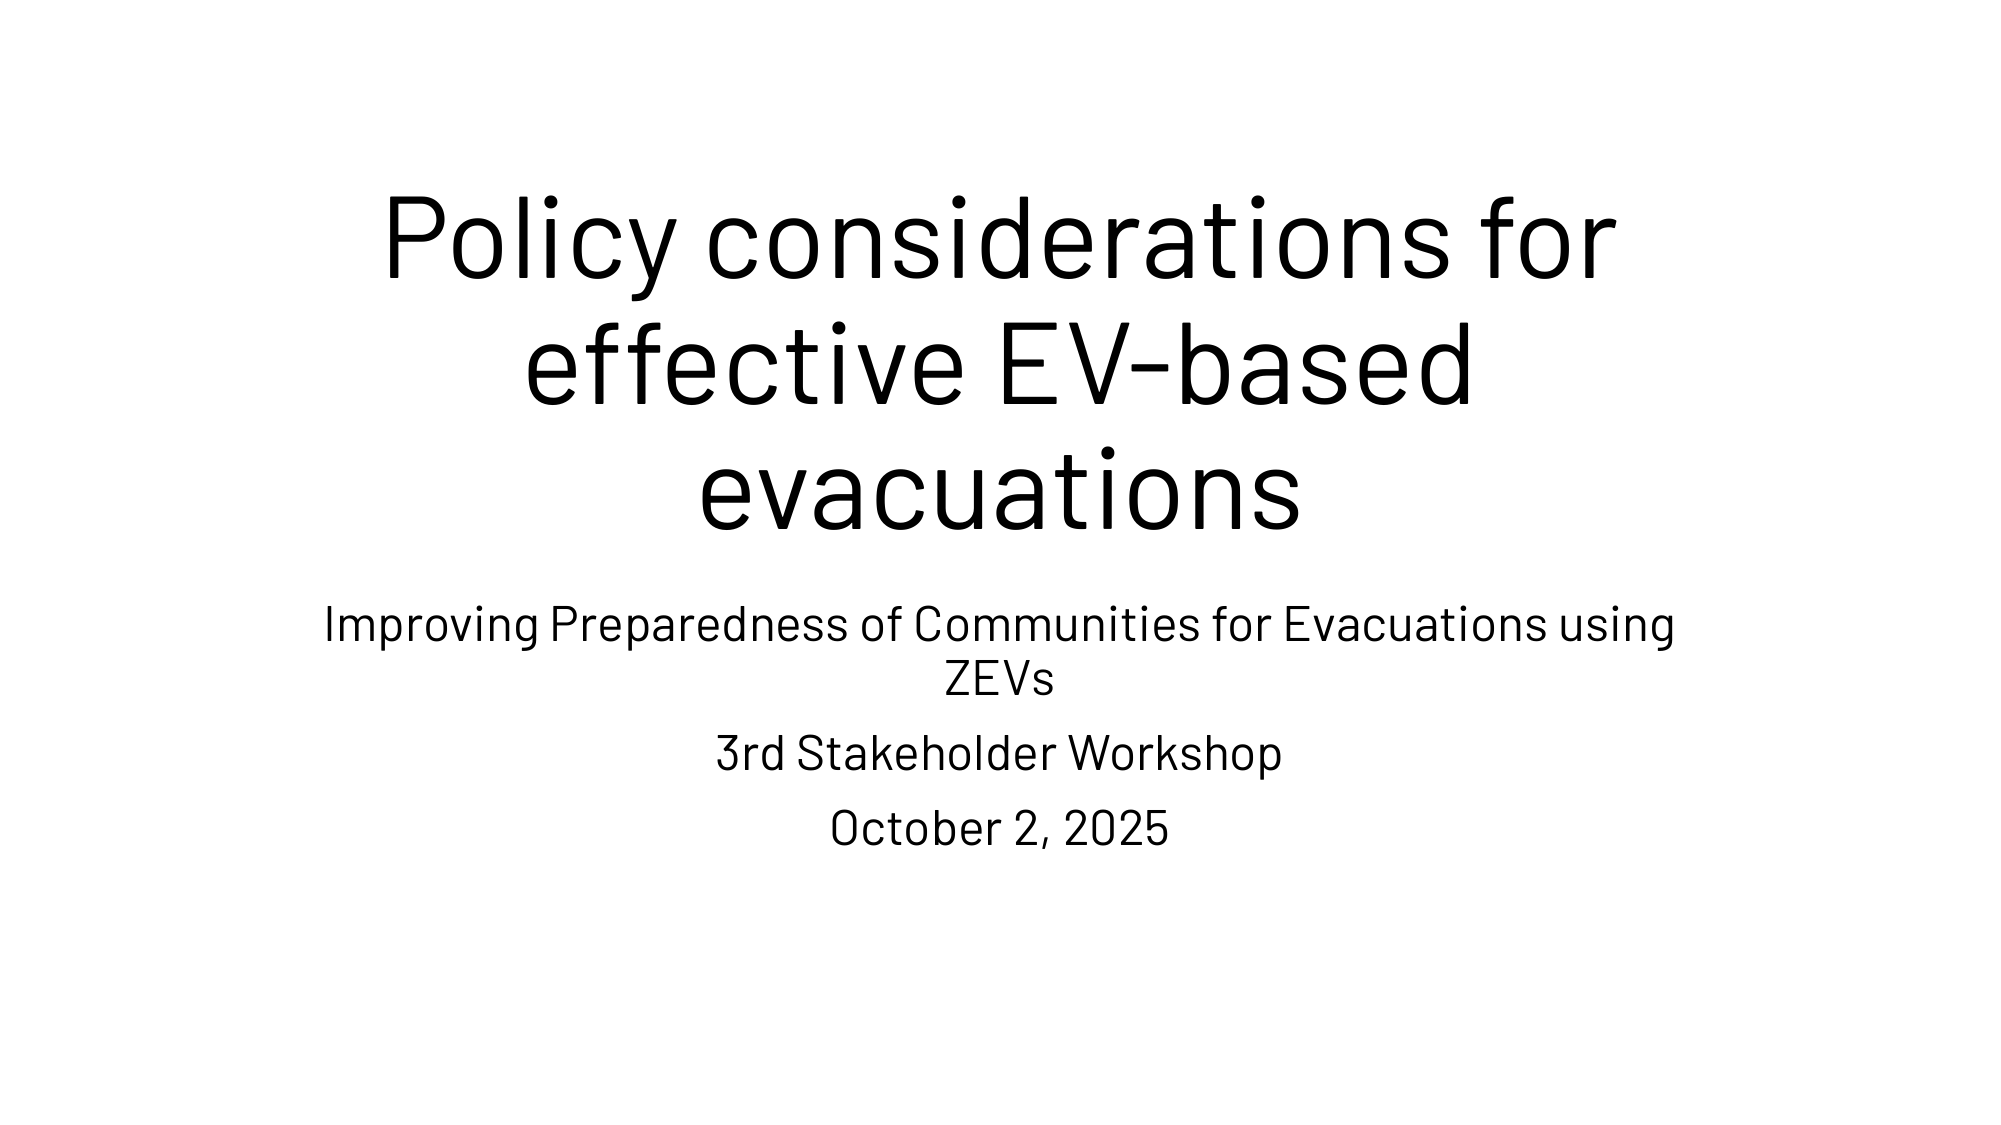

# Policy considerations for effective EV-based evacuations
Improving Preparedness of Communities for Evacuations using ZEVs
3rd Stakeholder Workshop
October 2, 2025